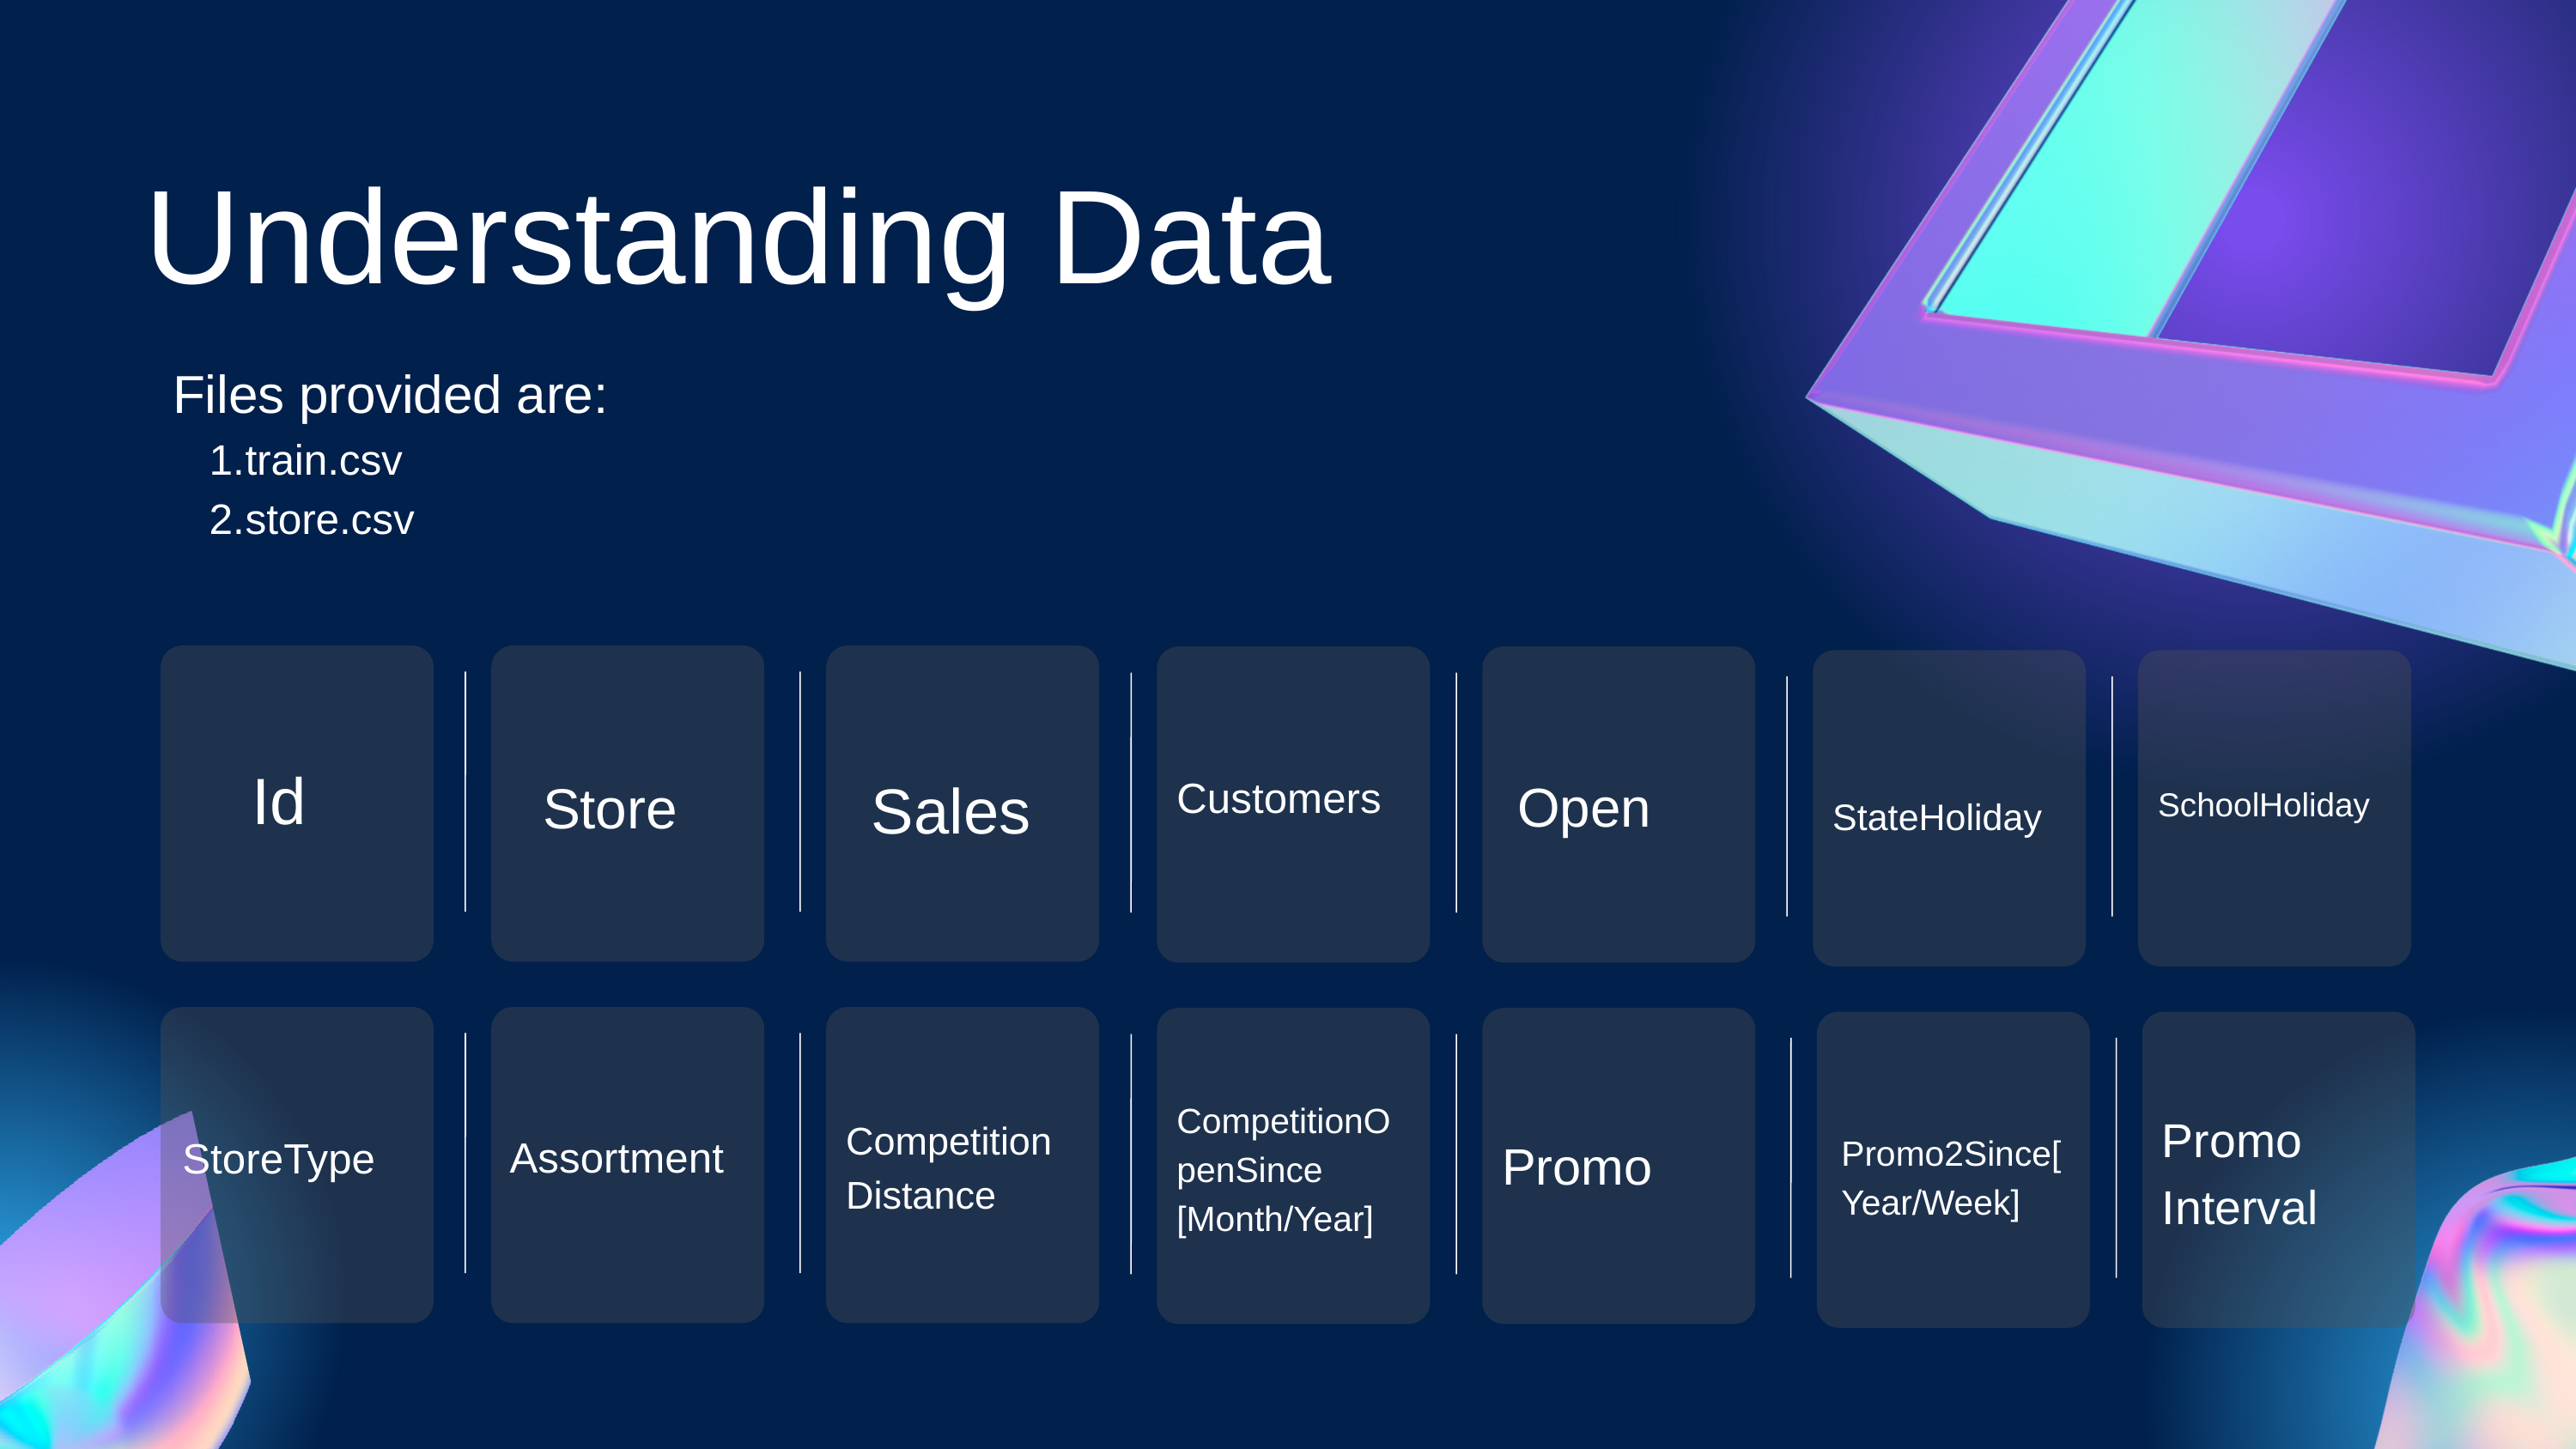

Understanding Data
Files provided are:
train.csv
store.csv

Id
Sales
Store
Open
Customers
SchoolHoliday
StateHoliday

 Promo2Since[Year/Week]
CompetitionOpenSince
[Month/Year]
Promo
Interval
CompetitionDistance
Assortment
Promo
StoreType